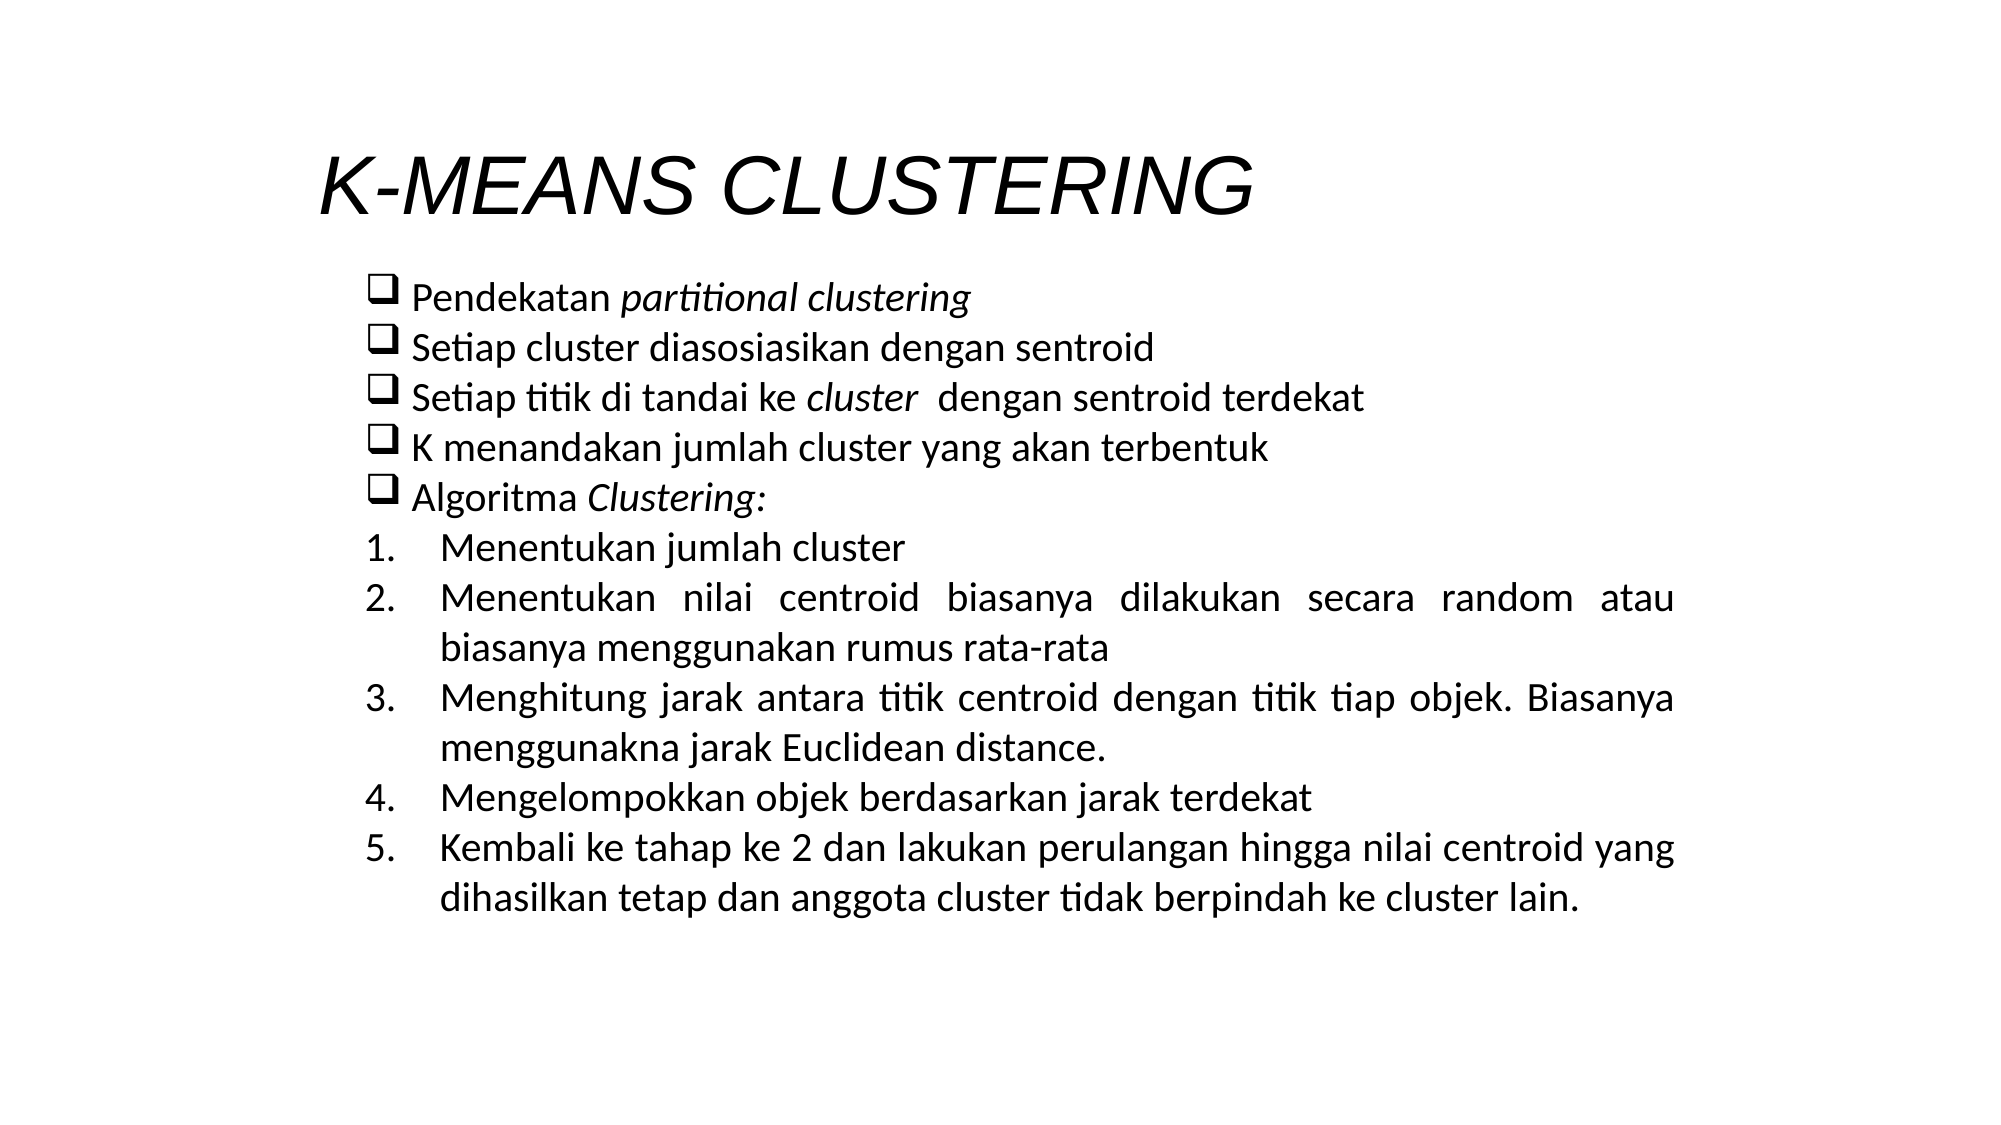

# K-MEANS CLUSTERING
Pendekatan partitional clustering
Setiap cluster diasosiasikan dengan sentroid
Setiap titik di tandai ke cluster  dengan sentroid terdekat
K menandakan jumlah cluster yang akan terbentuk
Algoritma Clustering:
Menentukan jumlah cluster
Menentukan nilai centroid biasanya dilakukan secara random atau biasanya menggunakan rumus rata-rata
Menghitung jarak antara titik centroid dengan titik tiap objek. Biasanya menggunakna jarak Euclidean distance.
Mengelompokkan objek berdasarkan jarak terdekat
Kembali ke tahap ke 2 dan lakukan perulangan hingga nilai centroid yang dihasilkan tetap dan anggota cluster tidak berpindah ke cluster lain.